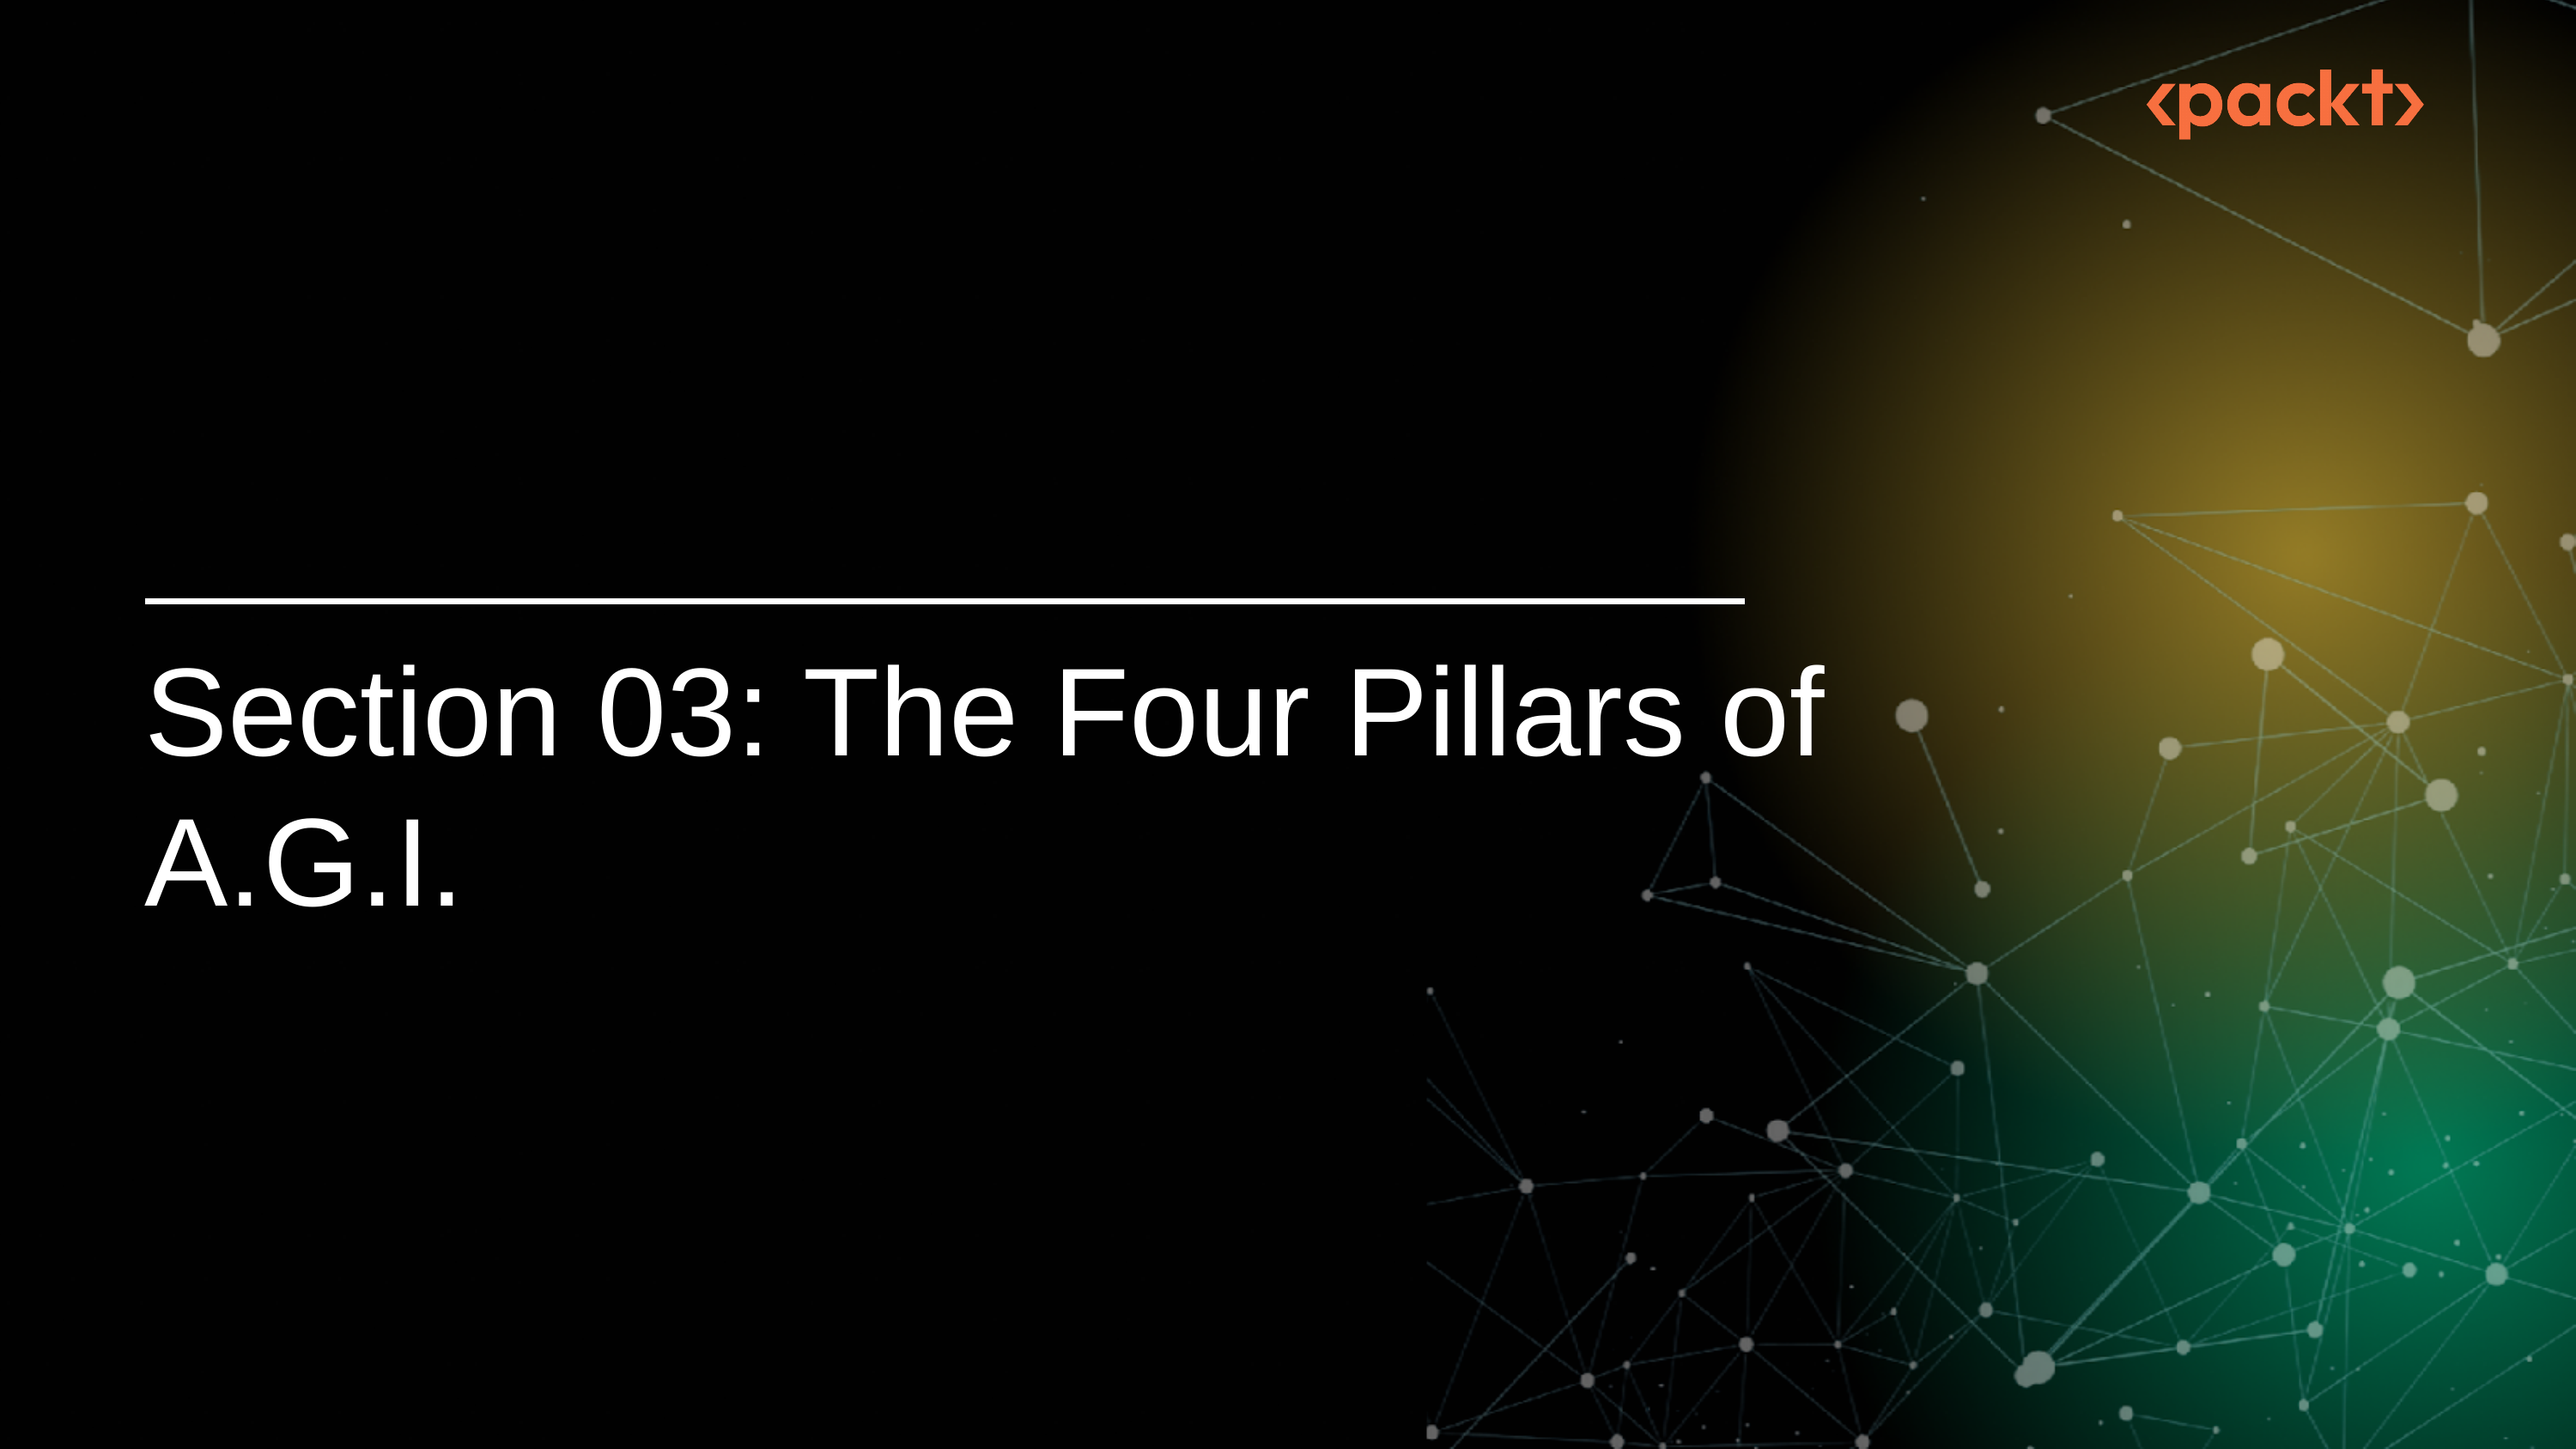

Section 03: The Four Pillars of A.G.I.